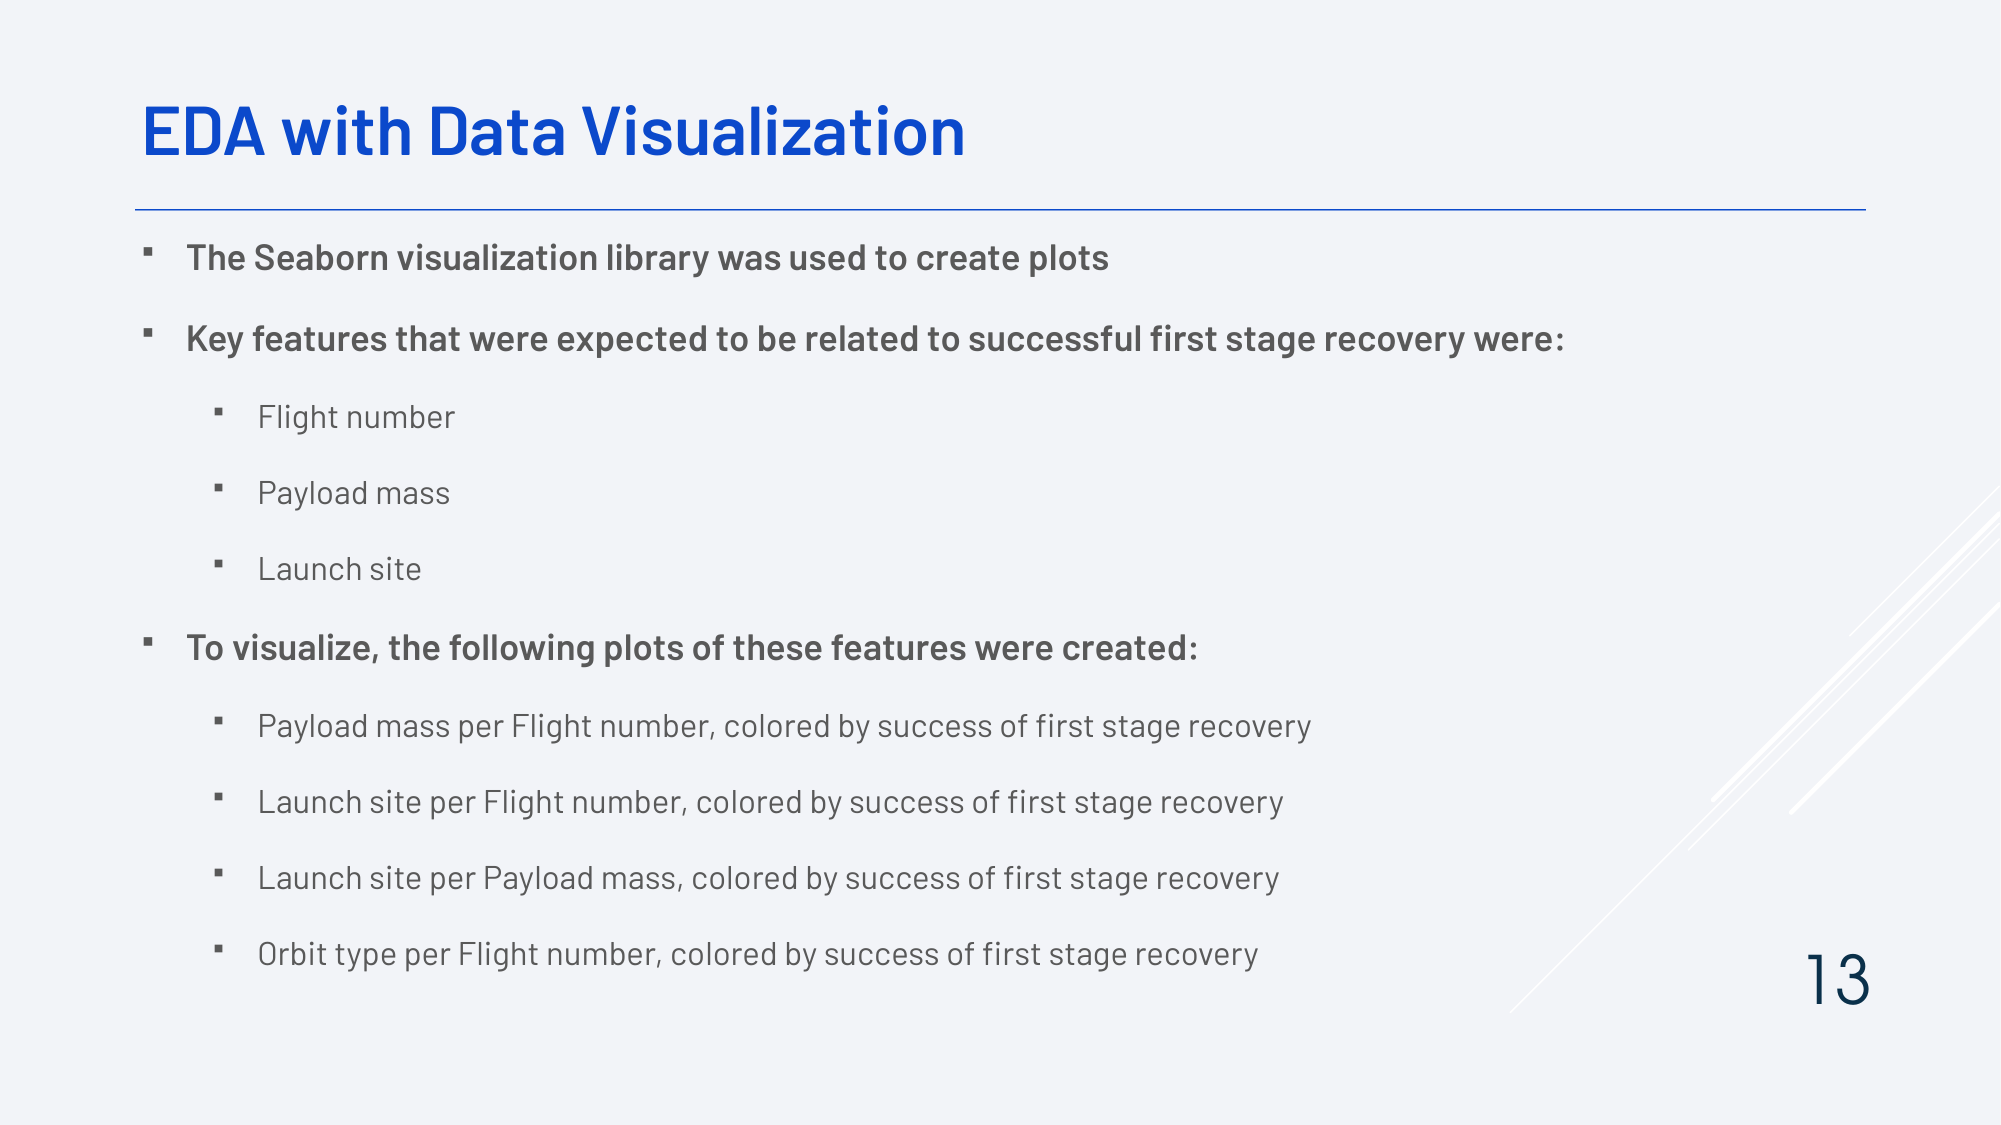

EDA with Data Visualization
The Seaborn visualization library was used to create plots
Key features that were expected to be related to successful first stage recovery were:
Flight number
Payload mass
Launch site
To visualize, the following plots of these features were created:
Payload mass per Flight number, colored by success of first stage recovery
Launch site per Flight number, colored by success of first stage recovery
Launch site per Payload mass, colored by success of first stage recovery
Orbit type per Flight number, colored by success of first stage recovery

13